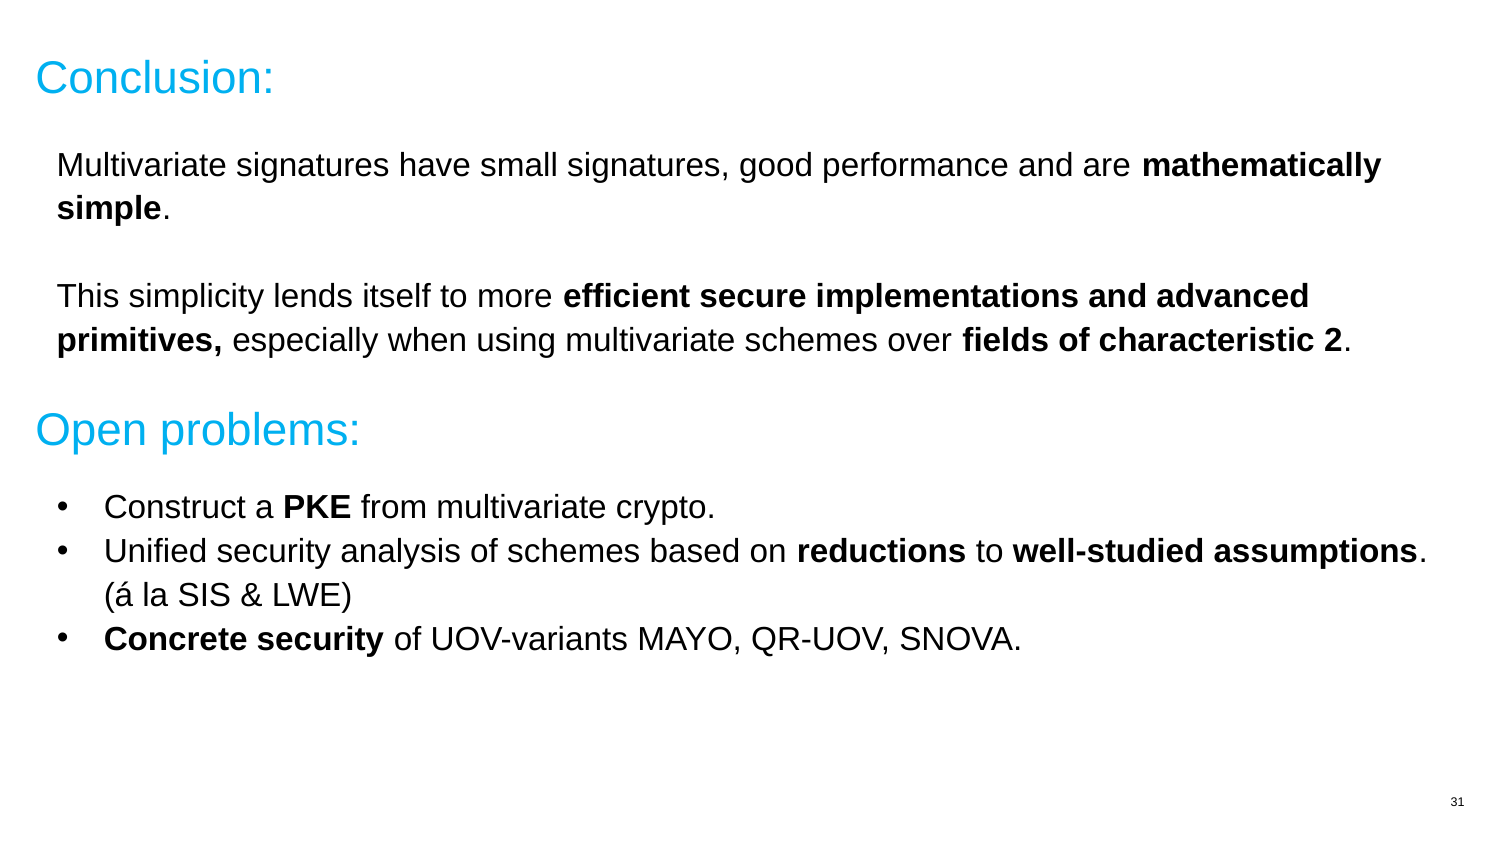

Conclusion:

Multivariate signatures have small signatures, good performance and are mathematically simple.
This simplicity lends itself to more efficient secure implementations and advanced primitives, especially when using multivariate schemes over fields of characteristic 2.
# Open problems:
Construct a PKE from multivariate crypto.
Unified security analysis of schemes based on reductions to well-studied assumptions. (á la SIS & LWE)
Concrete security of UOV-variants MAYO, QR-UOV, SNOVA.

31